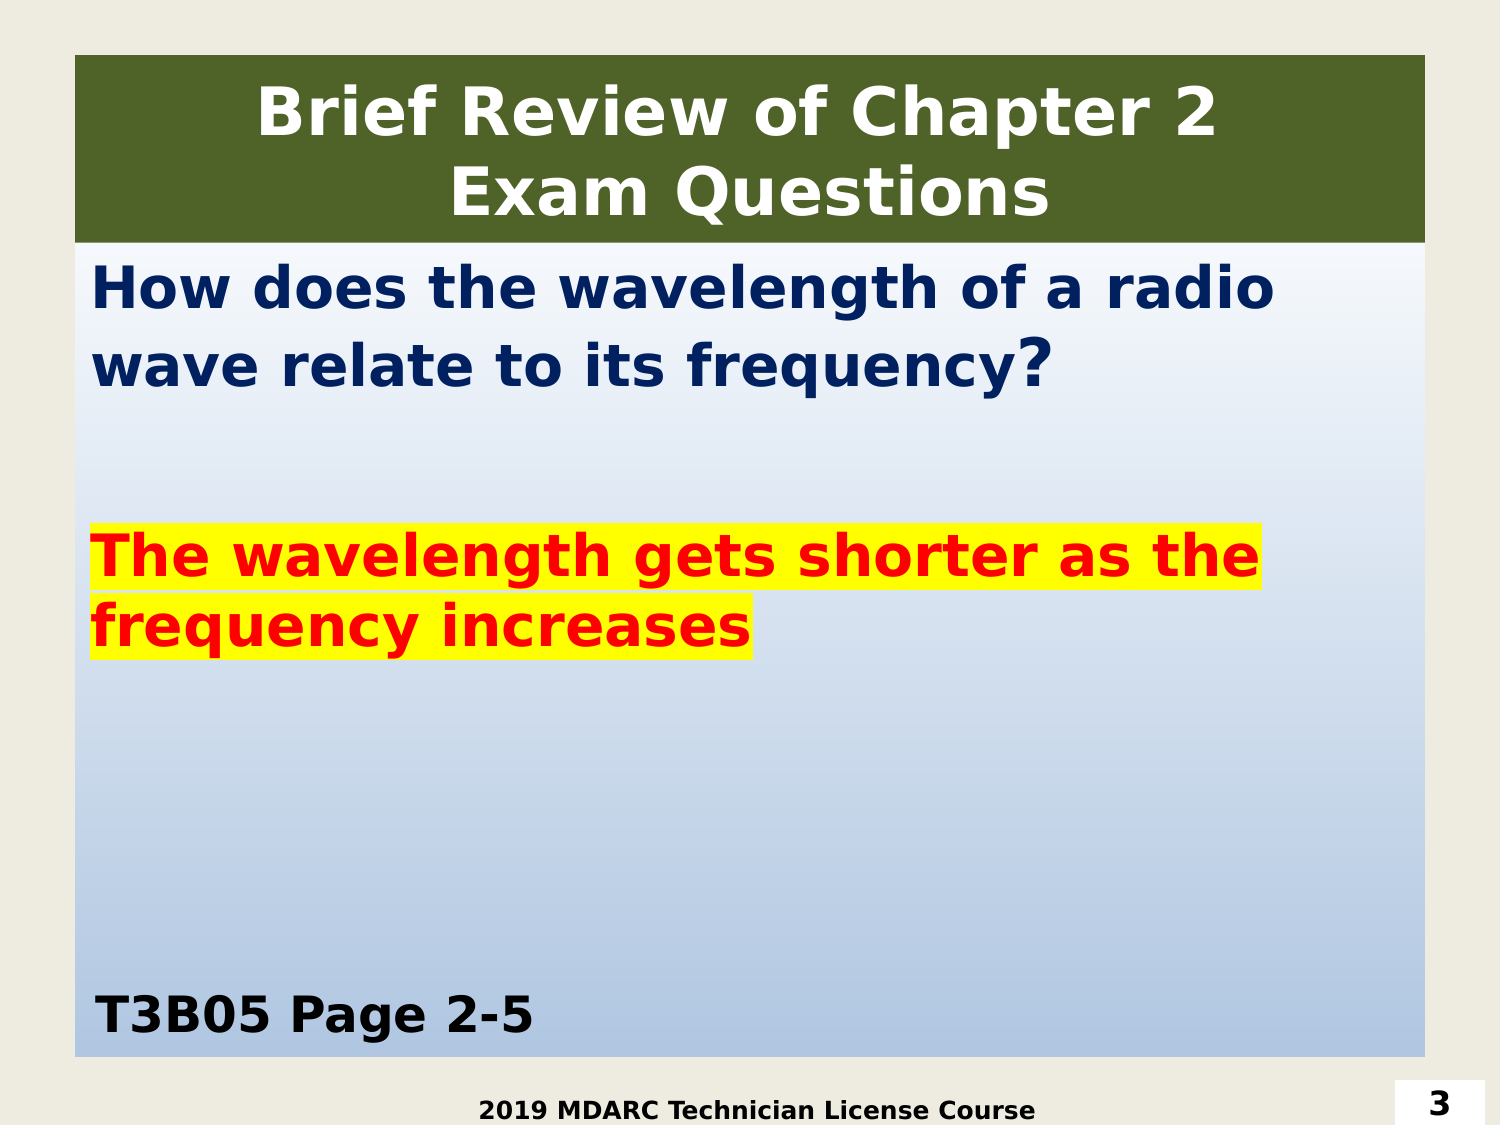

# Brief Review of Chapter 2 Exam Questions
How does the wavelength of a radio wave relate to its frequency?

The wavelength gets shorter as the frequency increases

T3B05 Page 2-5
3
2019 MDARC Technician License Course